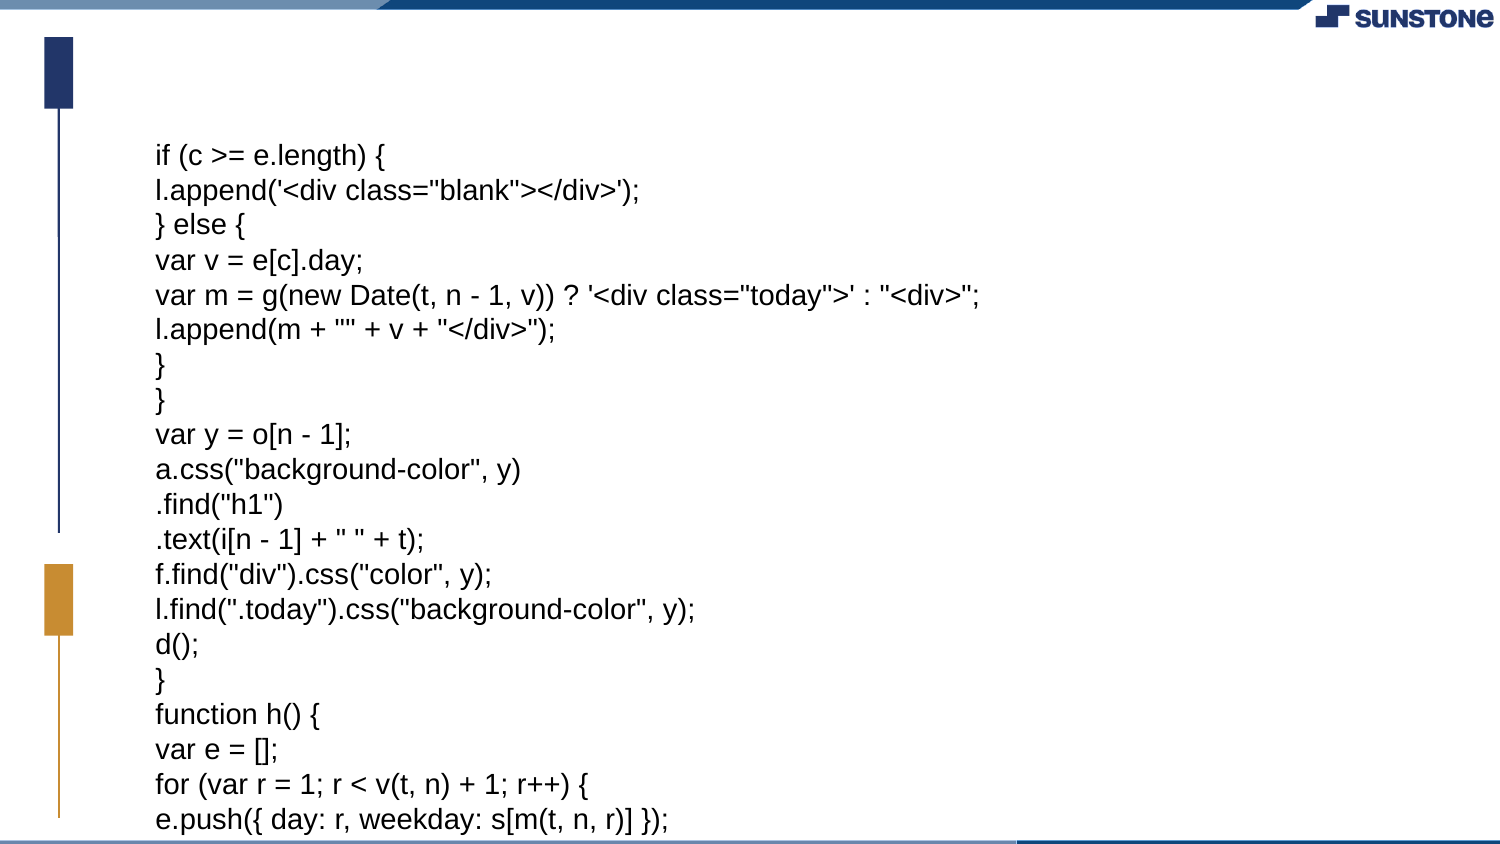

if (c >= e.length) {
l.append('<div class="blank"></div>');
} else {
var v = e[c].day;
var m = g(new Date(t, n - 1, v)) ? '<div class="today">' : "<div>";
l.append(m + "" + v + "</div>");
}
}
var y = o[n - 1];
a.css("background-color", y)
.find("h1")
.text(i[n - 1] + " " + t);
f.find("div").css("color", y);
l.find(".today").css("background-color", y);
d();
}
function h() {
var e = [];
for (var r = 1; r < v(t, n) + 1; r++) {
e.push({ day: r, weekday: s[m(t, n, r)] });